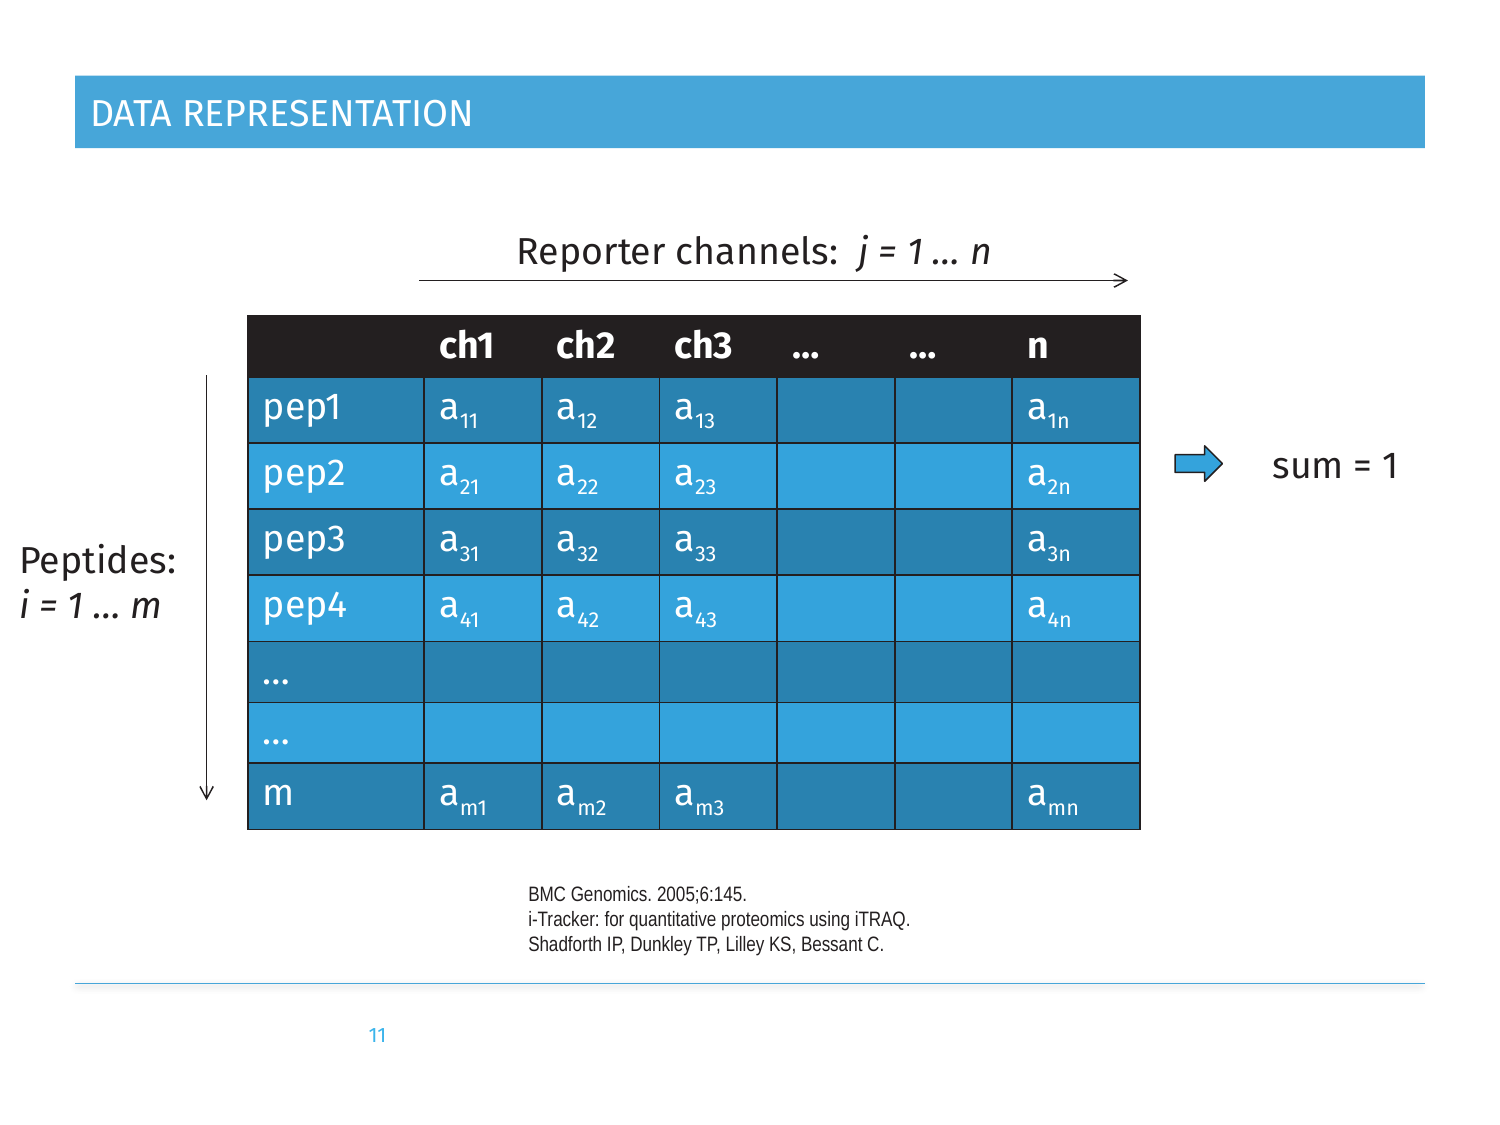

# Data representation

Reporter channels:  j = 1 … n

|  | ch1 | ch2 | ch3 | … | … | n |
| --- | --- | --- | --- | --- | --- | --- |
| pep1 | a11 | a12 | a13 |  |  | a1n |
| pep2 | a21 | a22 | a23 |  |  | a2n |
| pep3 | a31 | a32 | a33 |  |  | a3n |
| pep4 | a41 | a42 | a43 |  |  | a4n |
| … |  |  |  |  |  |  |
| … |  |  |  |  |  |  |
| m | am1 | am2 | am3 |  |  | amn |
sum = 1

Peptides:
i = 1 … m
BMC Genomics. 2005;6:145.
i-Tracker: for quantitative proteomics using iTRAQ.
Shadforth IP, Dunkley TP, Lilley KS, Bessant C.

11